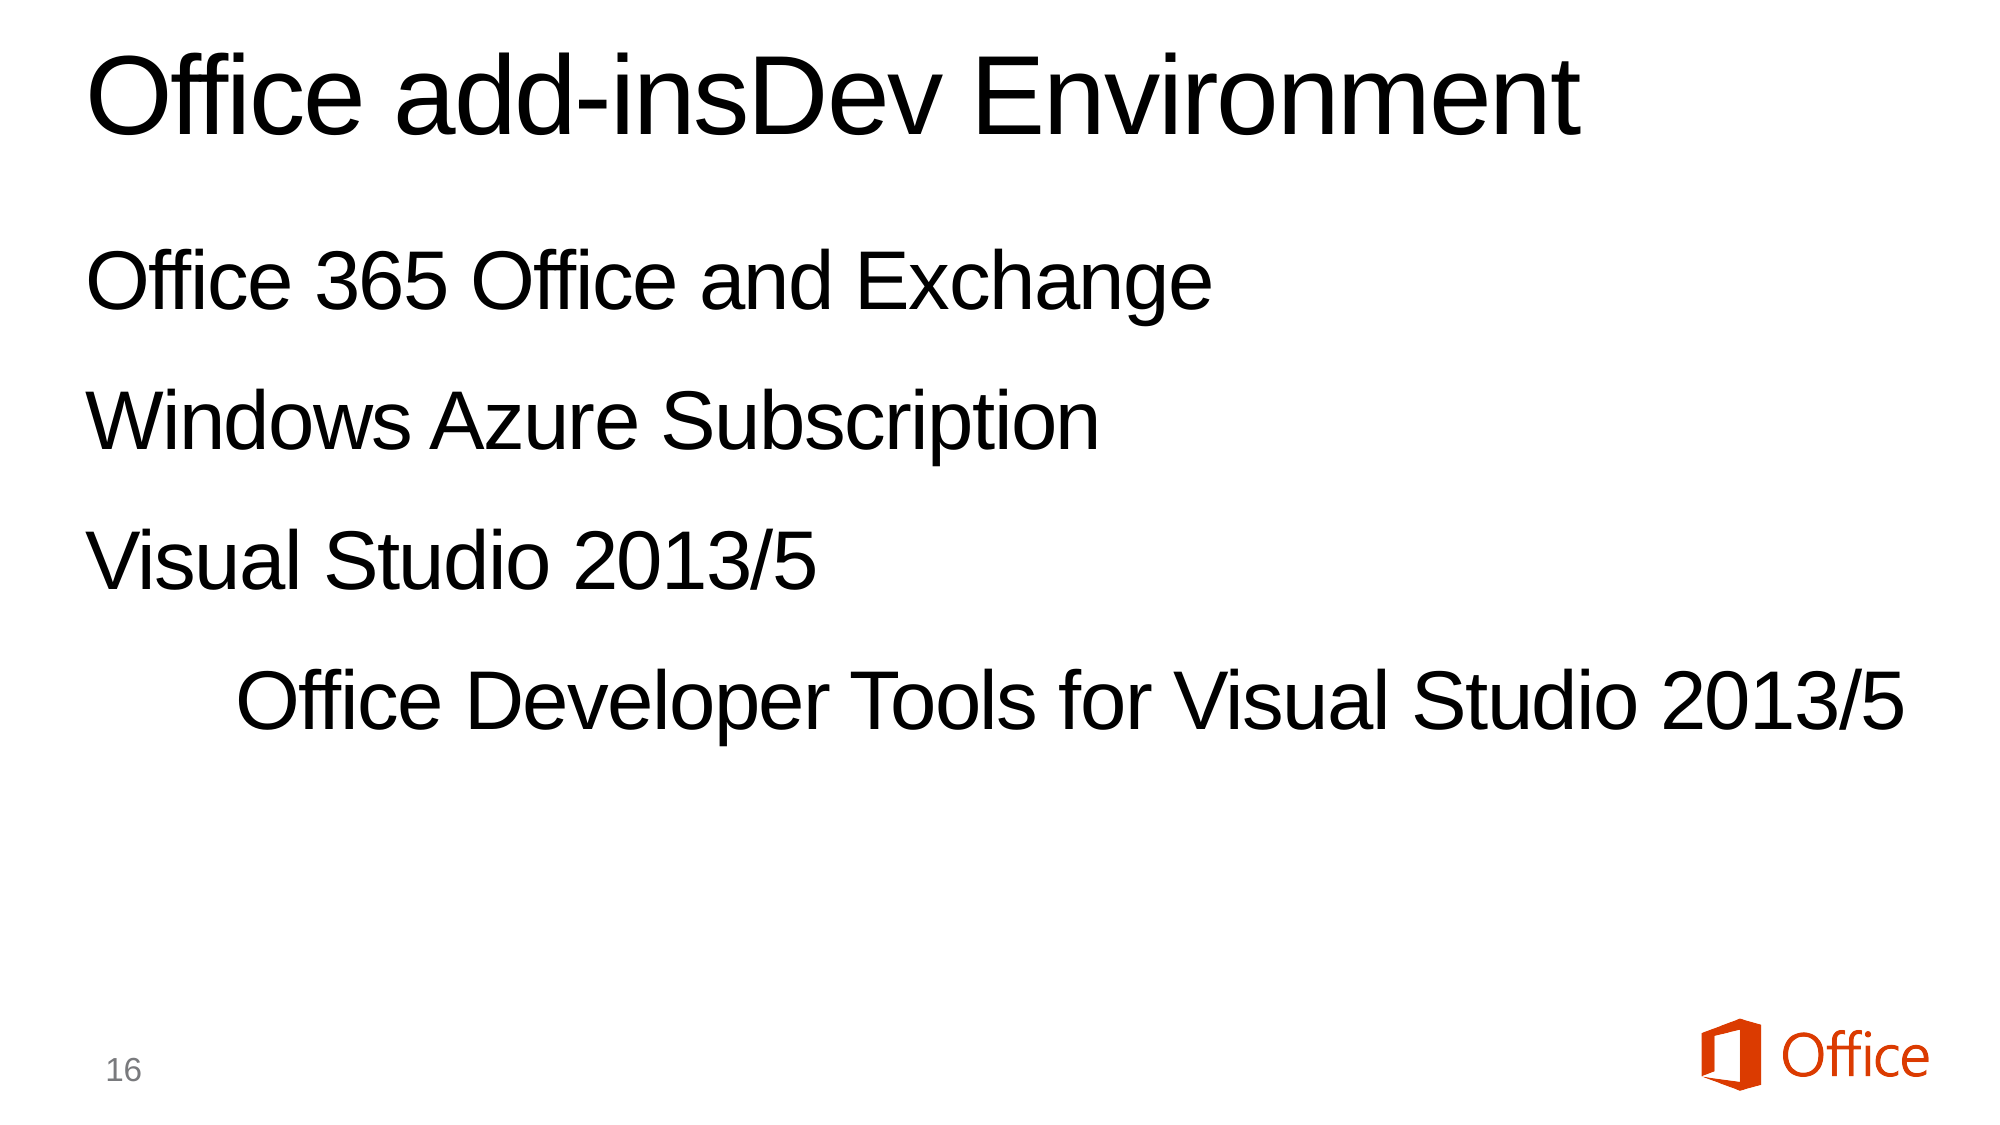

# Office add-insDev Environment
Office 365 Office and Exchange
Windows Azure Subscription
Visual Studio 2013/5
	Office Developer Tools for Visual Studio 2013/5

16